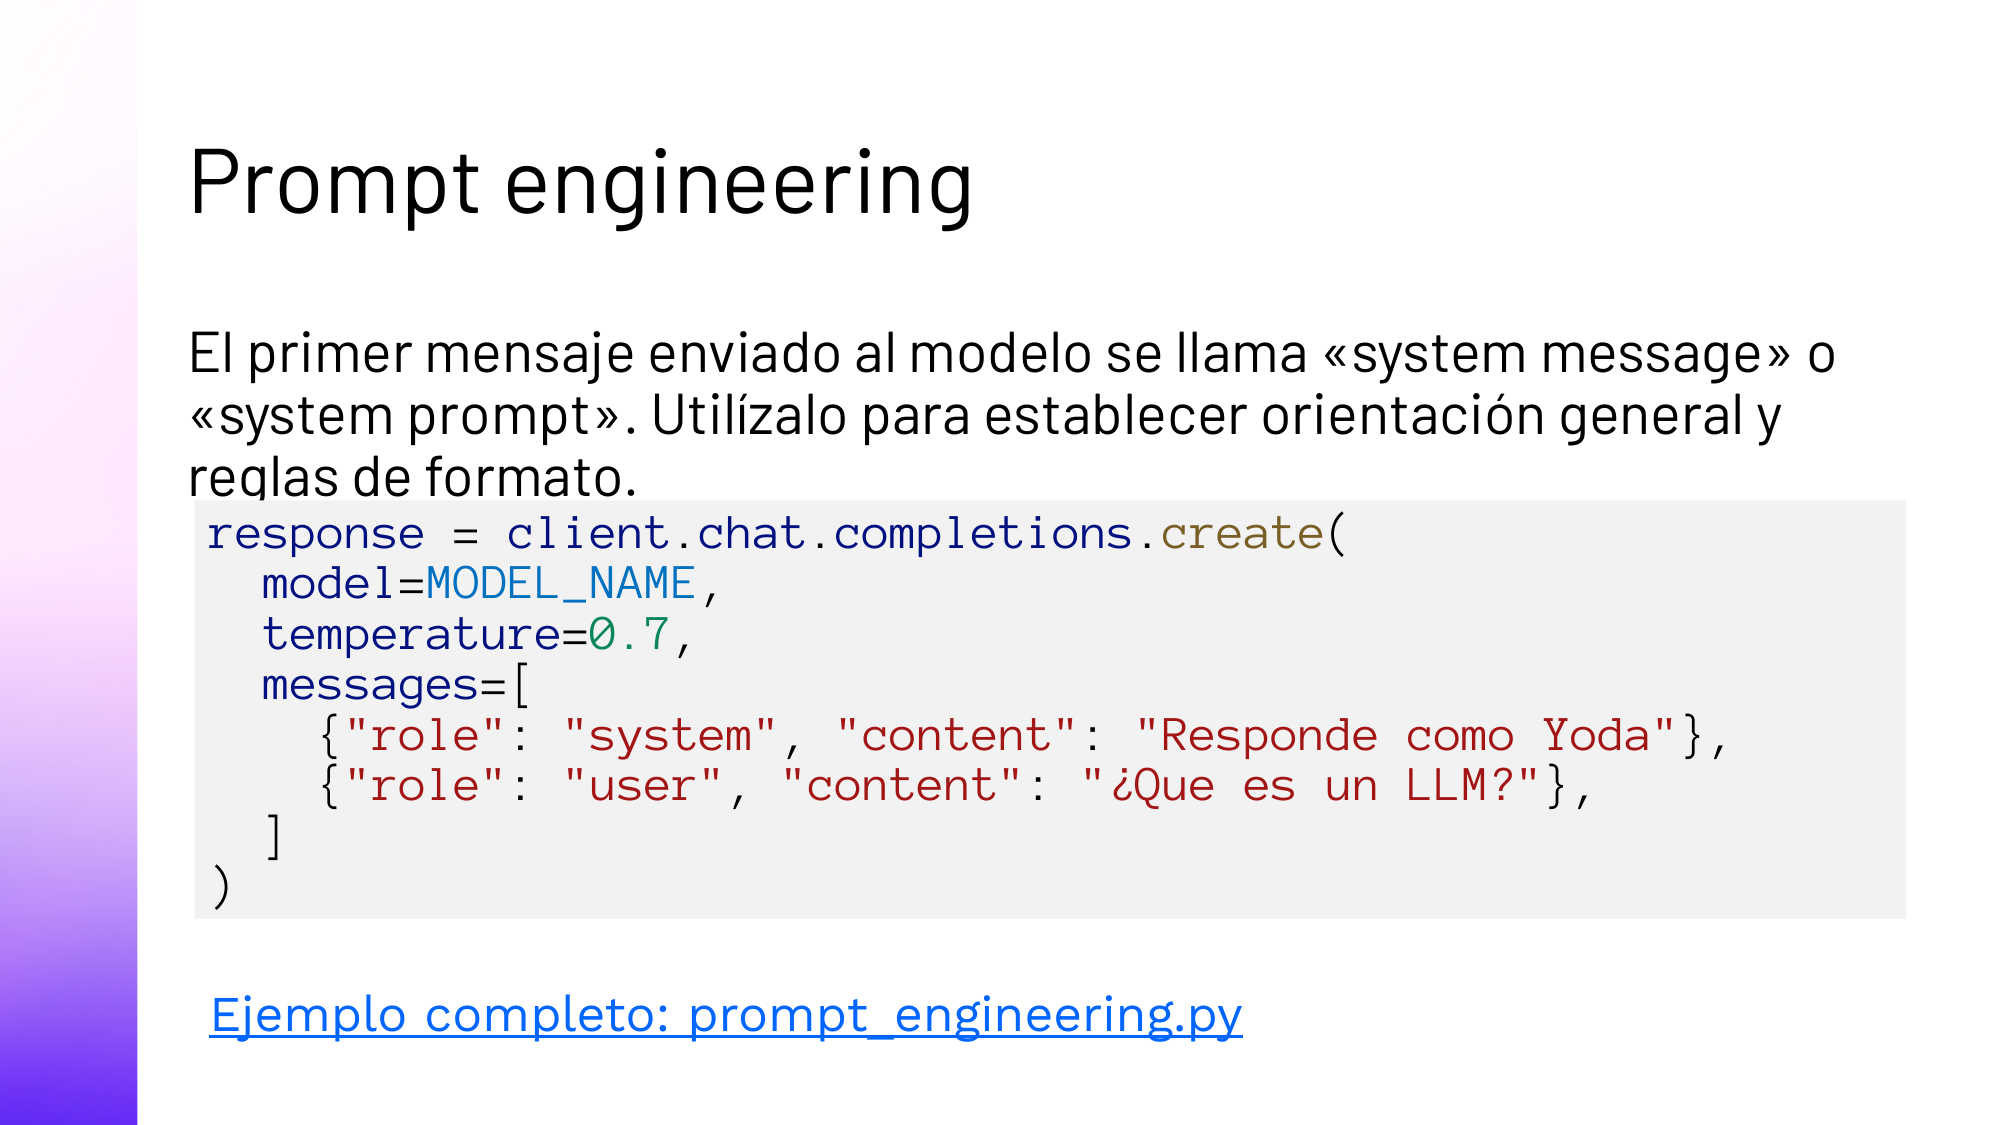

# Prompt engineering
El primer mensaje enviado al modelo se llama «system message» o «system prompt». Utilízalo para establecer orientación general y reglas de formato.
response = client.chat.completions.create(
  model=MODEL_NAME,
  temperature=0.7,
  messages=[
    {"role": "system", "content": "Responde como Yoda"},
    {"role": "user", "content": "¿Que es un LLM?"},
  ]
)
Ejemplo completo: prompt_engineering.py